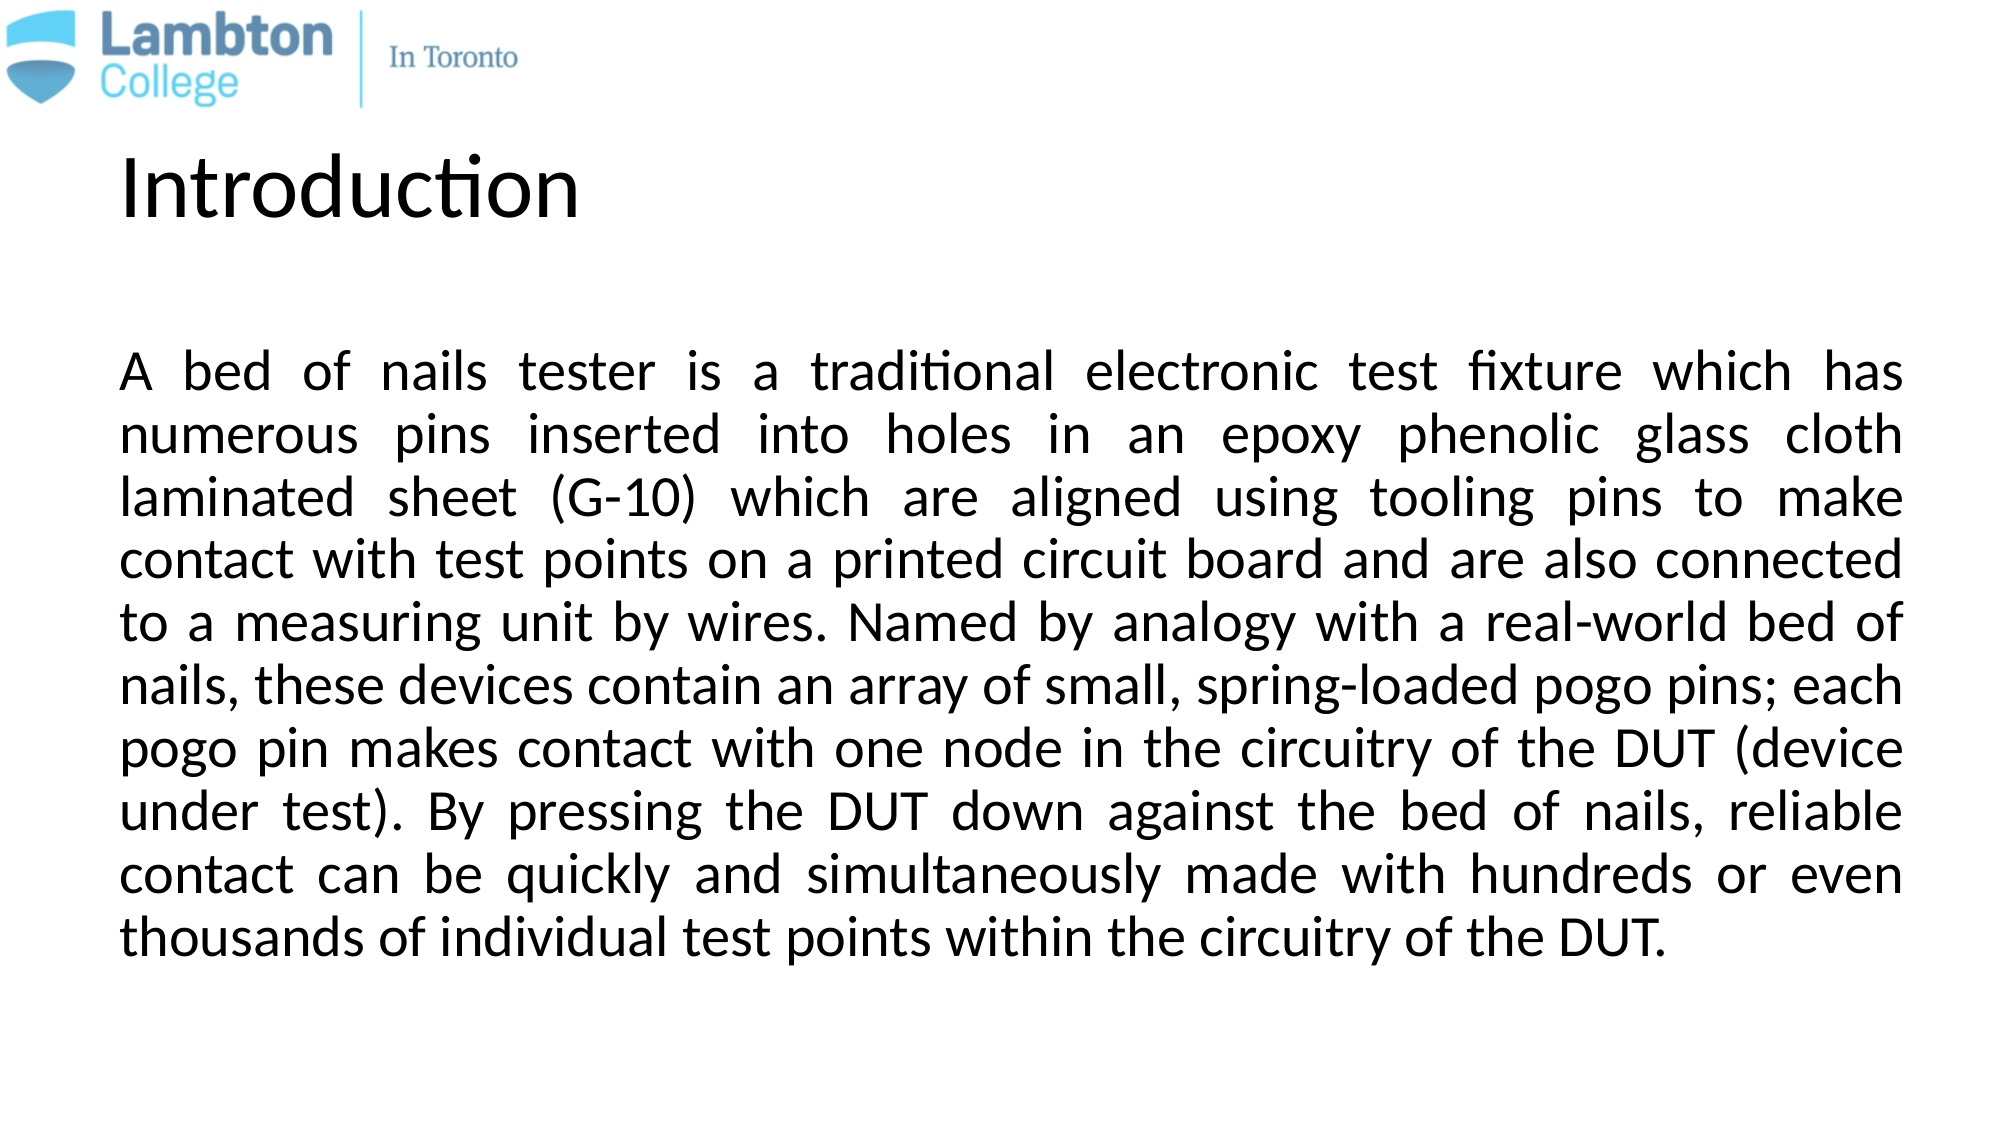

# Introduction

A bed of nails tester is a traditional electronic test fixture which has numerous pins inserted into holes in an epoxy phenolic glass cloth laminated sheet (G-10) which are aligned using tooling pins to make contact with test points on a printed circuit board and are also connected to a measuring unit by wires. Named by analogy with a real-world bed of nails, these devices contain an array of small, spring-loaded pogo pins; each pogo pin makes contact with one node in the circuitry of the DUT (device under test). By pressing the DUT down against the bed of nails, reliable contact can be quickly and simultaneously made with hundreds or even thousands of individual test points within the circuitry of the DUT.